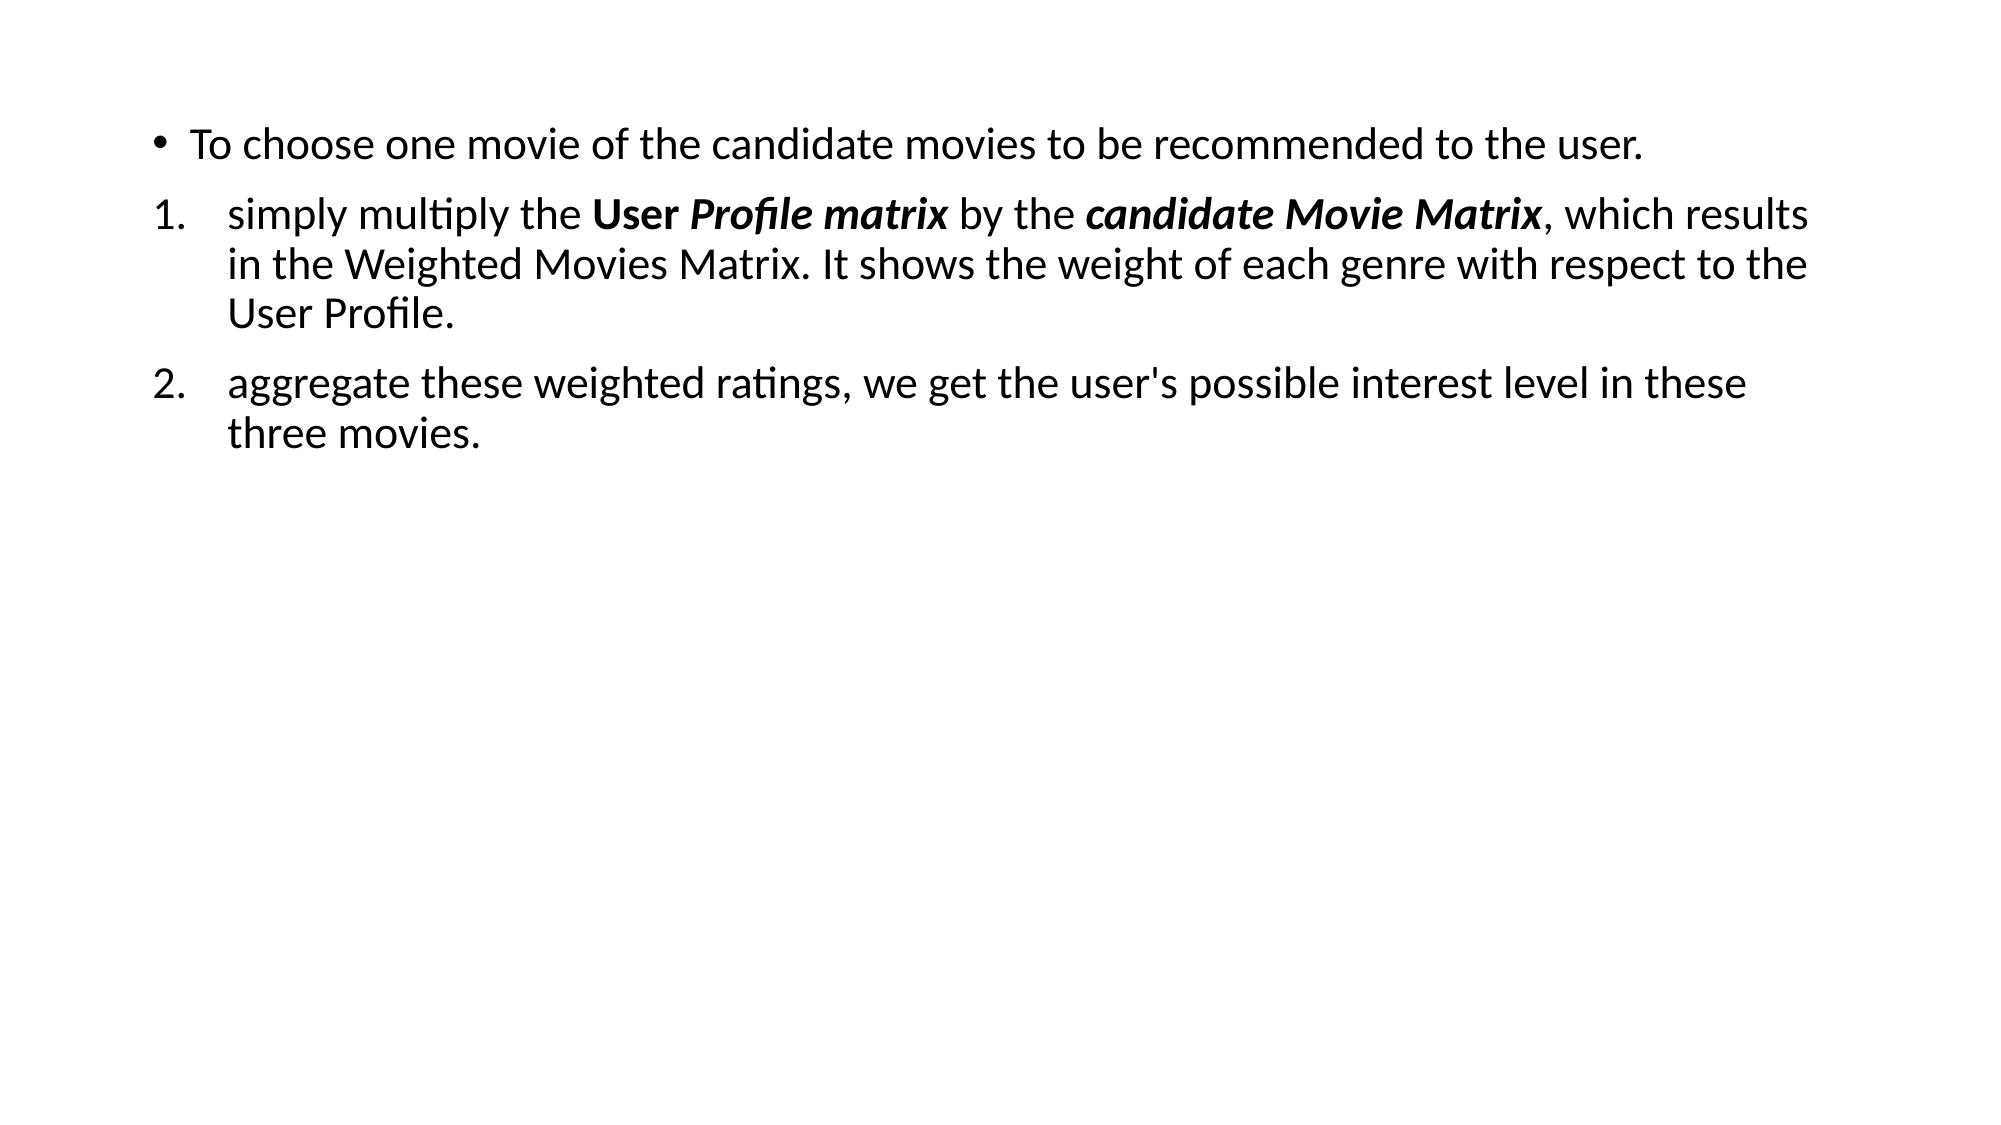

To choose one movie of the candidate movies to be recommended to the user.
simply multiply the User Profile matrix by the candidate Movie Matrix, which results in the Weighted Movies Matrix. It shows the weight of each genre with respect to the User Profile.
aggregate these weighted ratings, we get the user's possible interest level in these three movies.